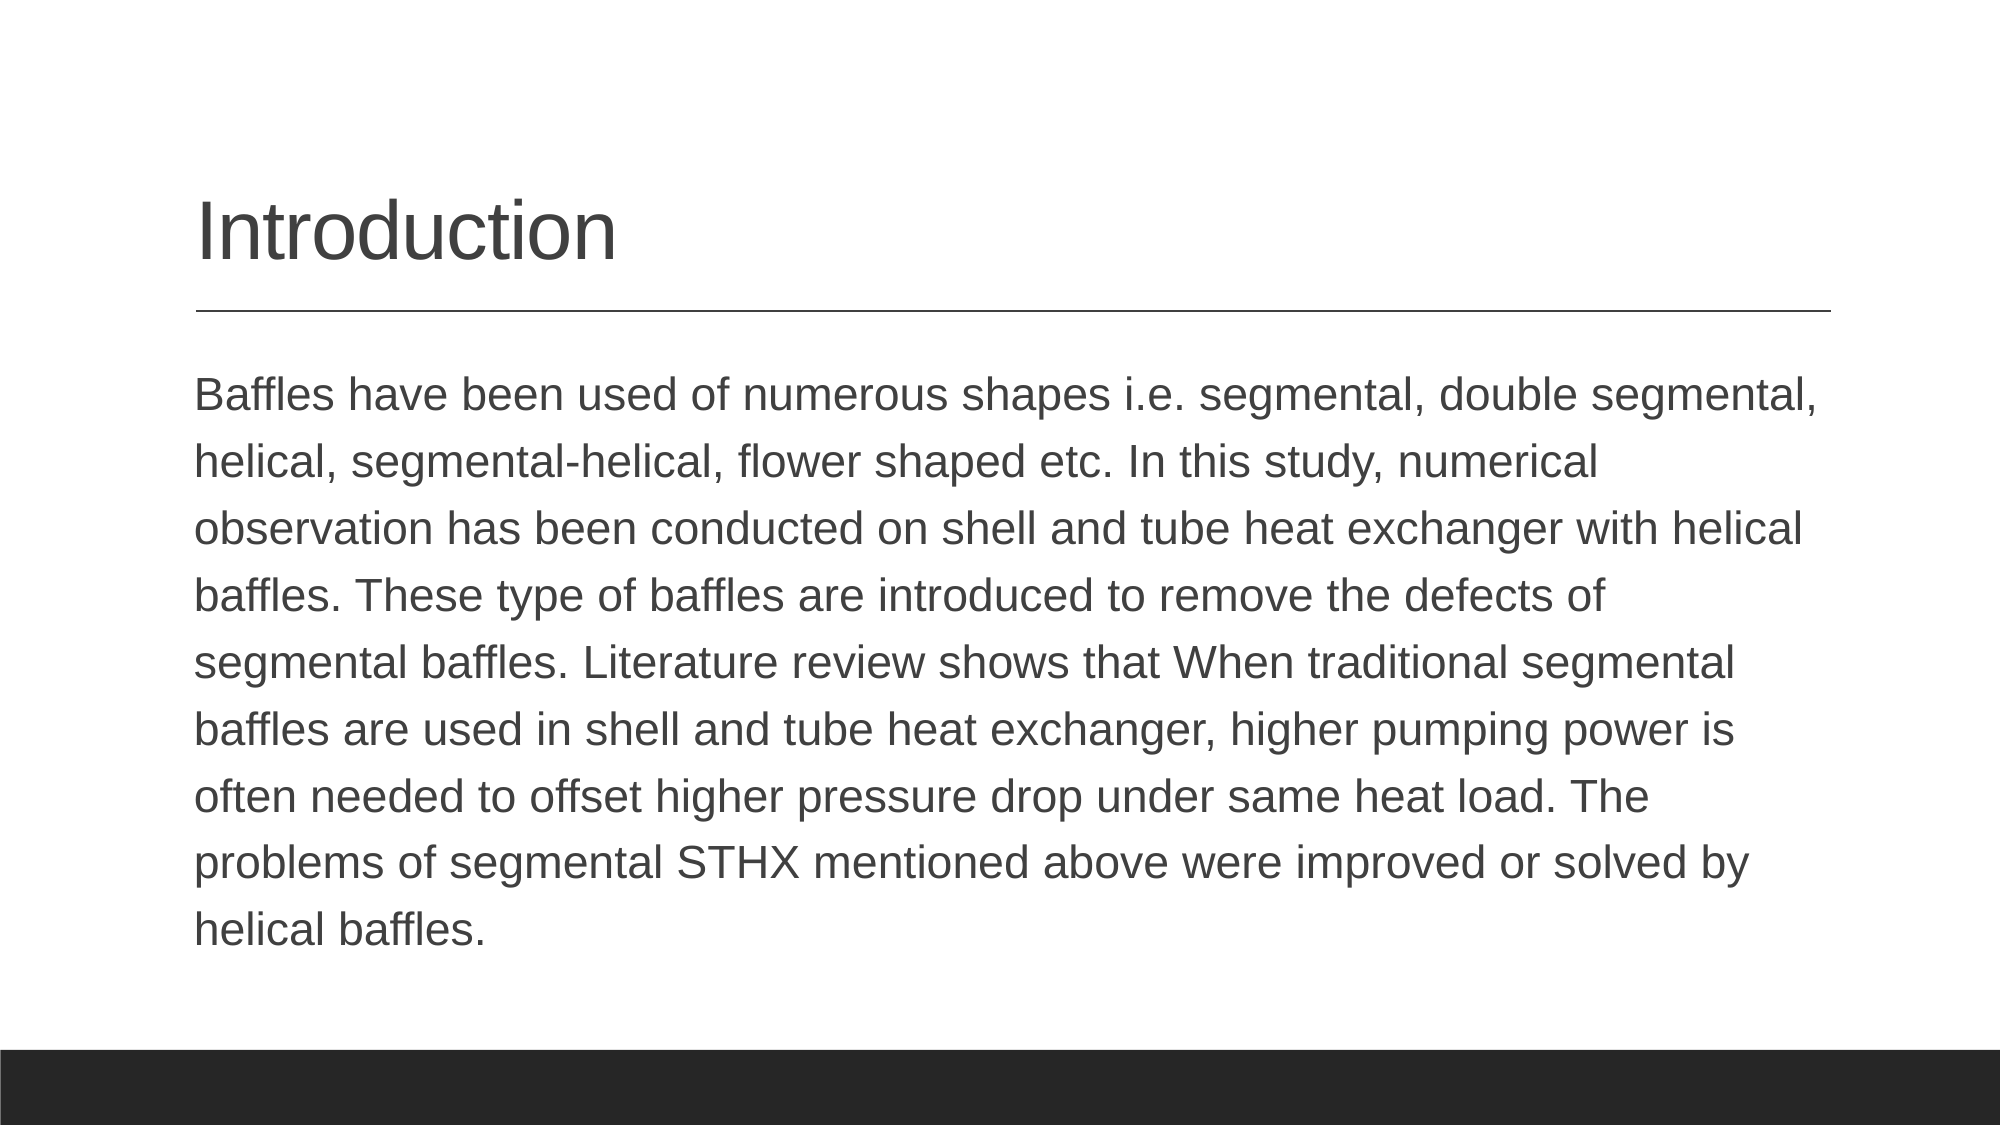

# Introduction
Baffles have been used of numerous shapes i.e. segmental, double segmental, helical, segmental-helical, flower shaped etc. In this study, numerical observation has been conducted on shell and tube heat exchanger with helical baffles. These type of baffles are introduced to remove the defects of segmental baffles. Literature review shows that When traditional segmental baffles are used in shell and tube heat exchanger, higher pumping power is often needed to offset higher pressure drop under same heat load. The problems of segmental STHX mentioned above were improved or solved by helical baffles.